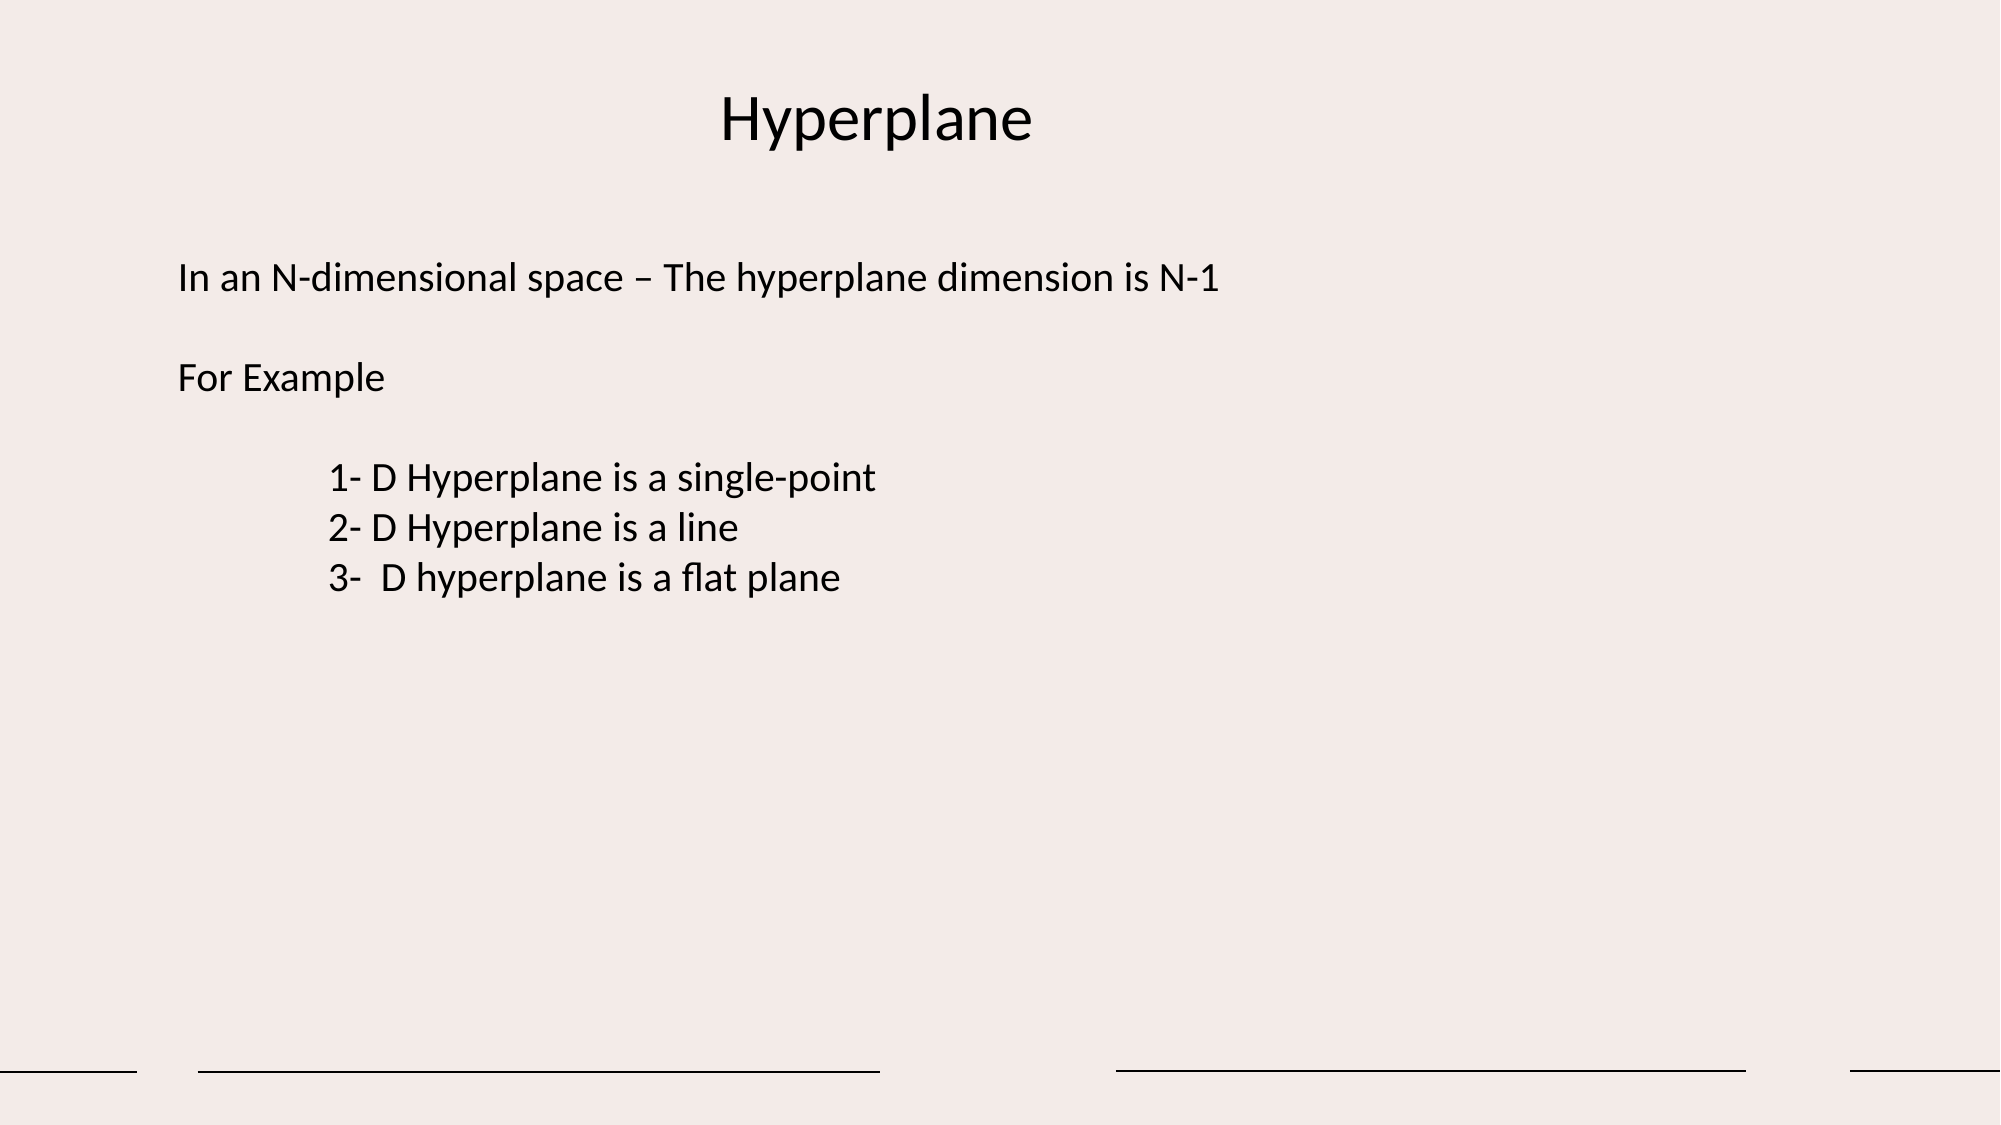

Hyperplane
In an N-dimensional space – The hyperplane dimension is N-1

For Example

	1- D Hyperplane is a single-point
	2- D Hyperplane is a line
	3-  D hyperplane is a flat plane